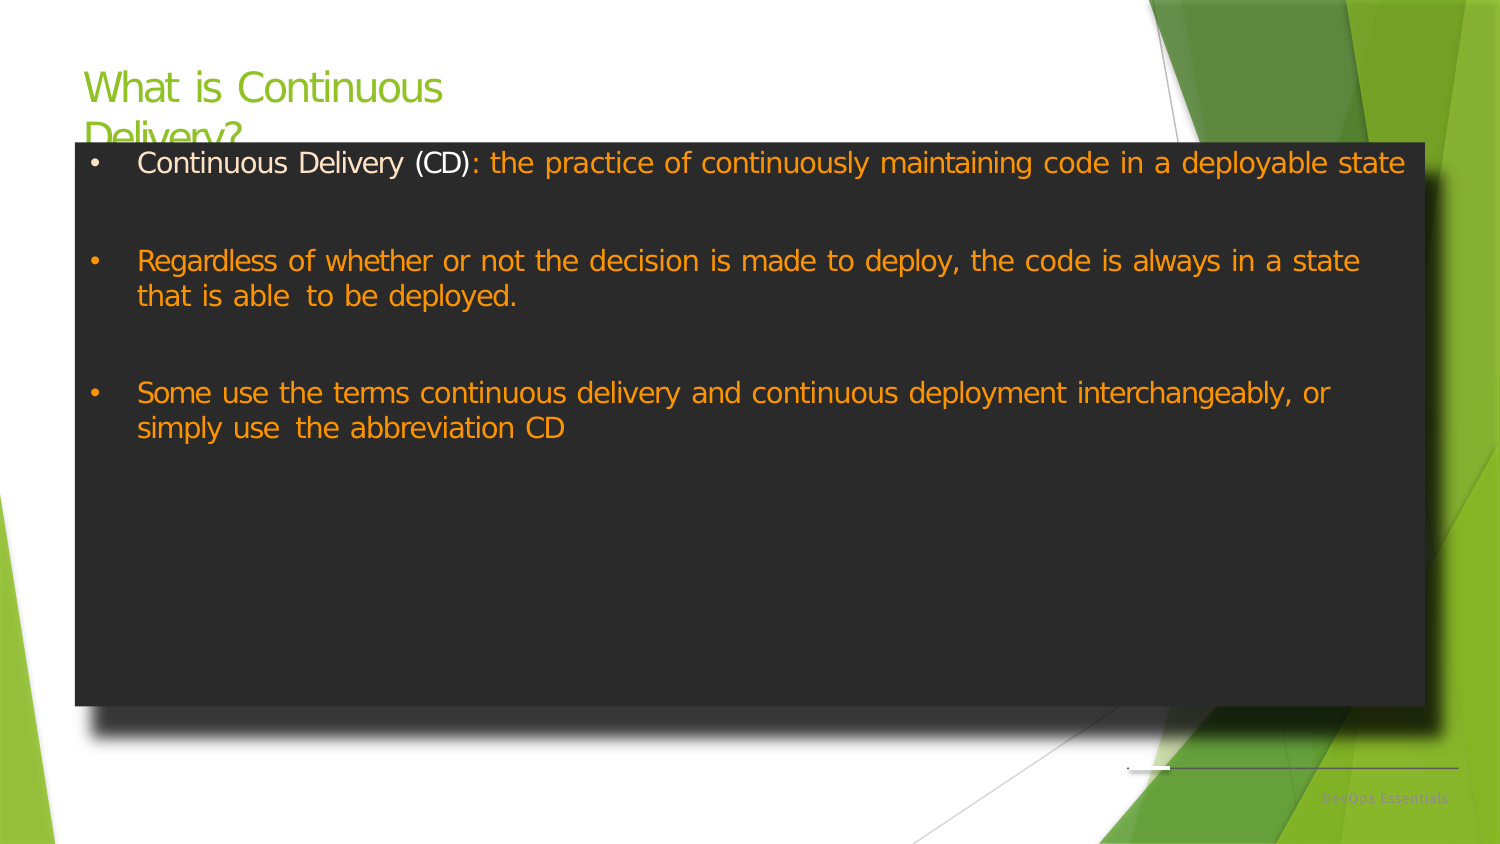

# What is Continuous Delivery?

Continuous Delivery (CD): the practice of continuously maintaining code in a deployable state

Regardless of whether or not the decision is made to deploy, the code is always in a state that is able  to be deployed.

Some use the terms continuous delivery and continuous deployment interchangeably, or simply use  the abbreviation CD

DevOps Essentials